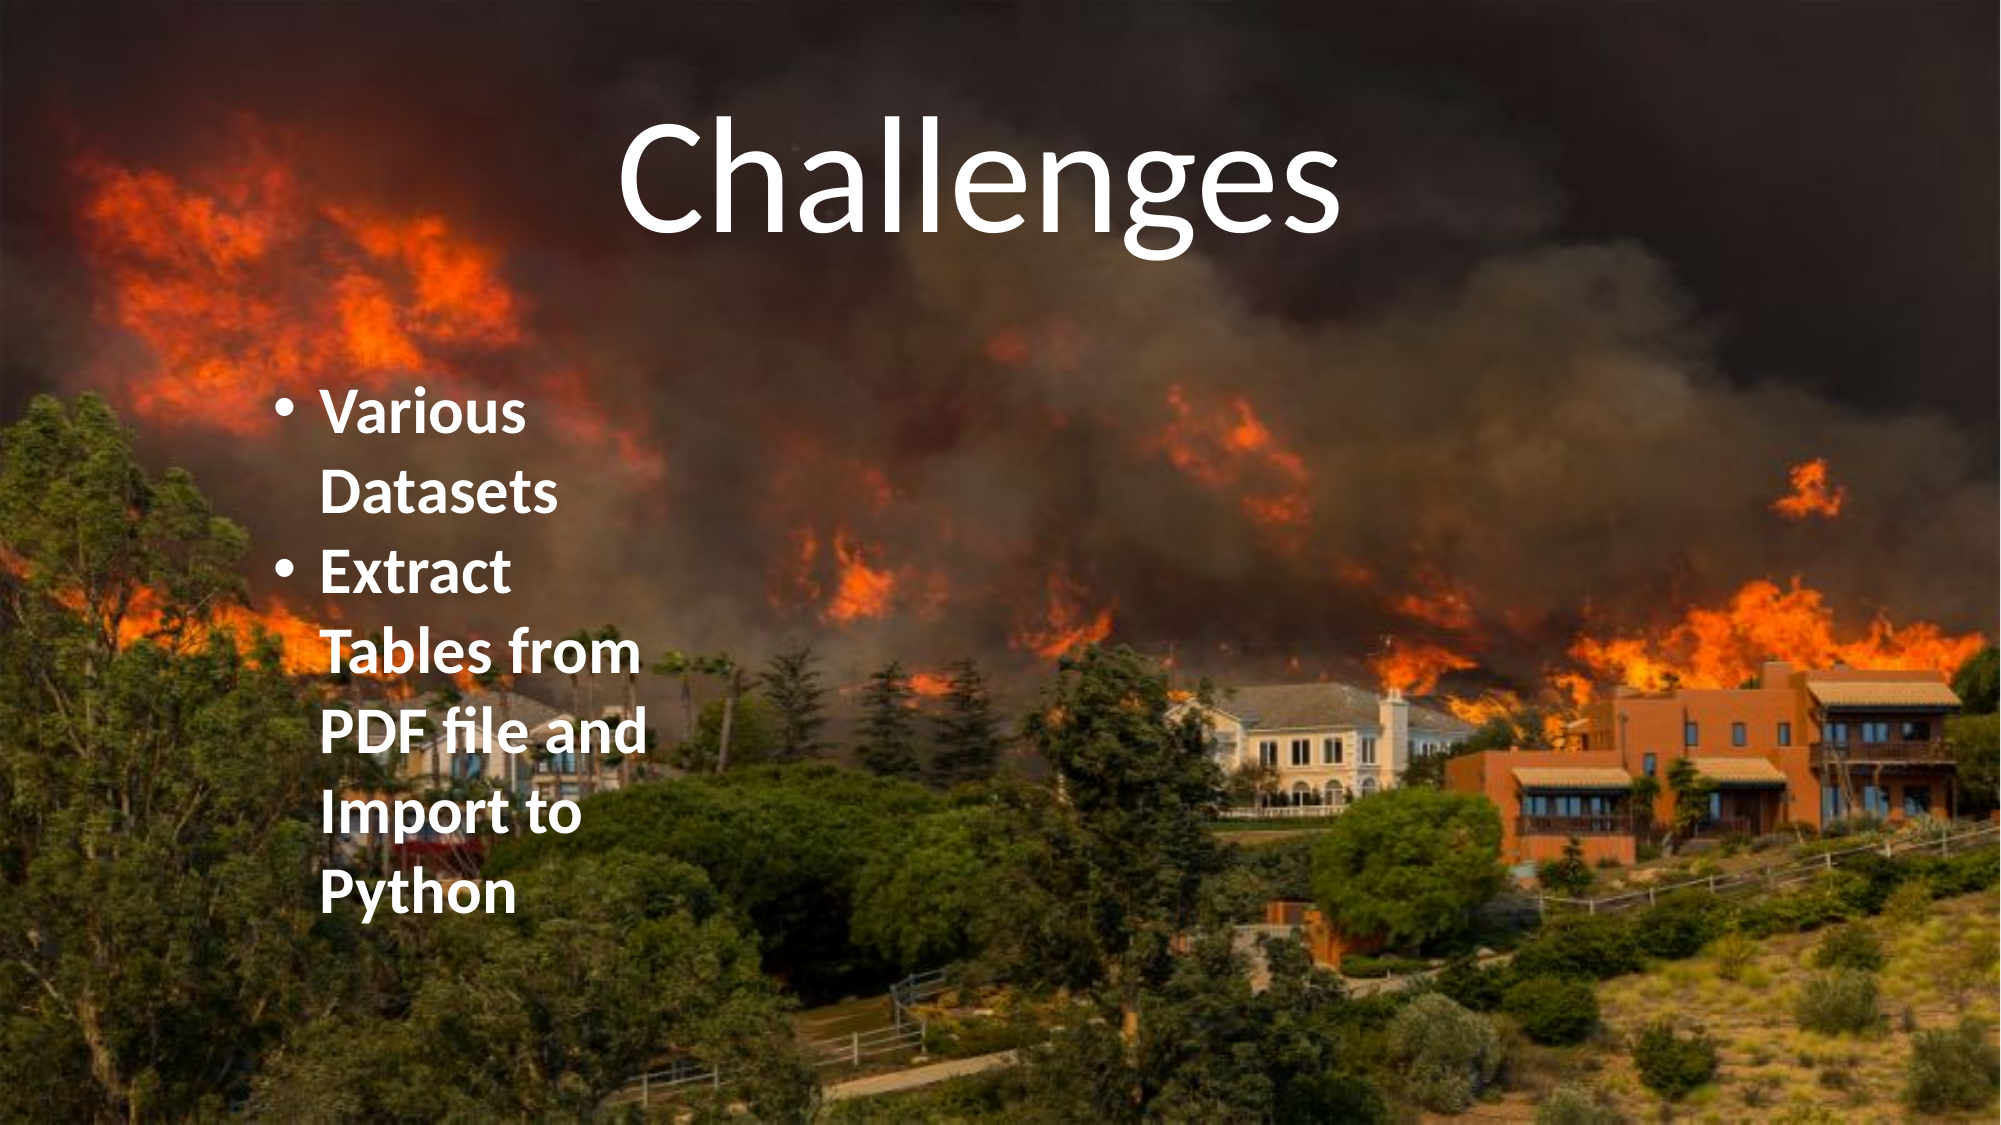

Challenges
Various Datasets
Extract Tables from PDF file and Import to Python